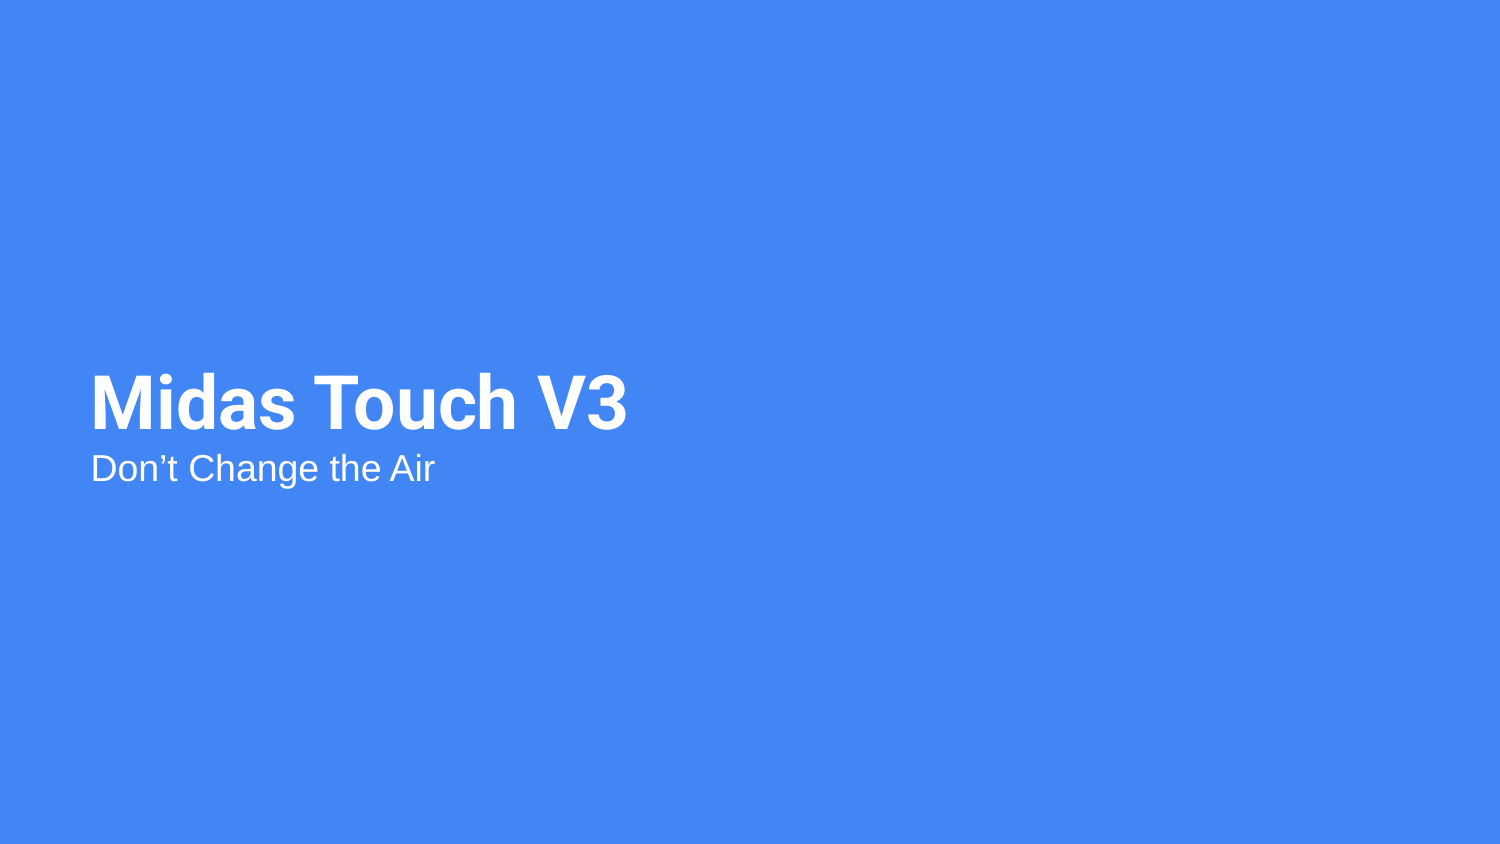

# Midas Touch V3
Don’t Change the Air